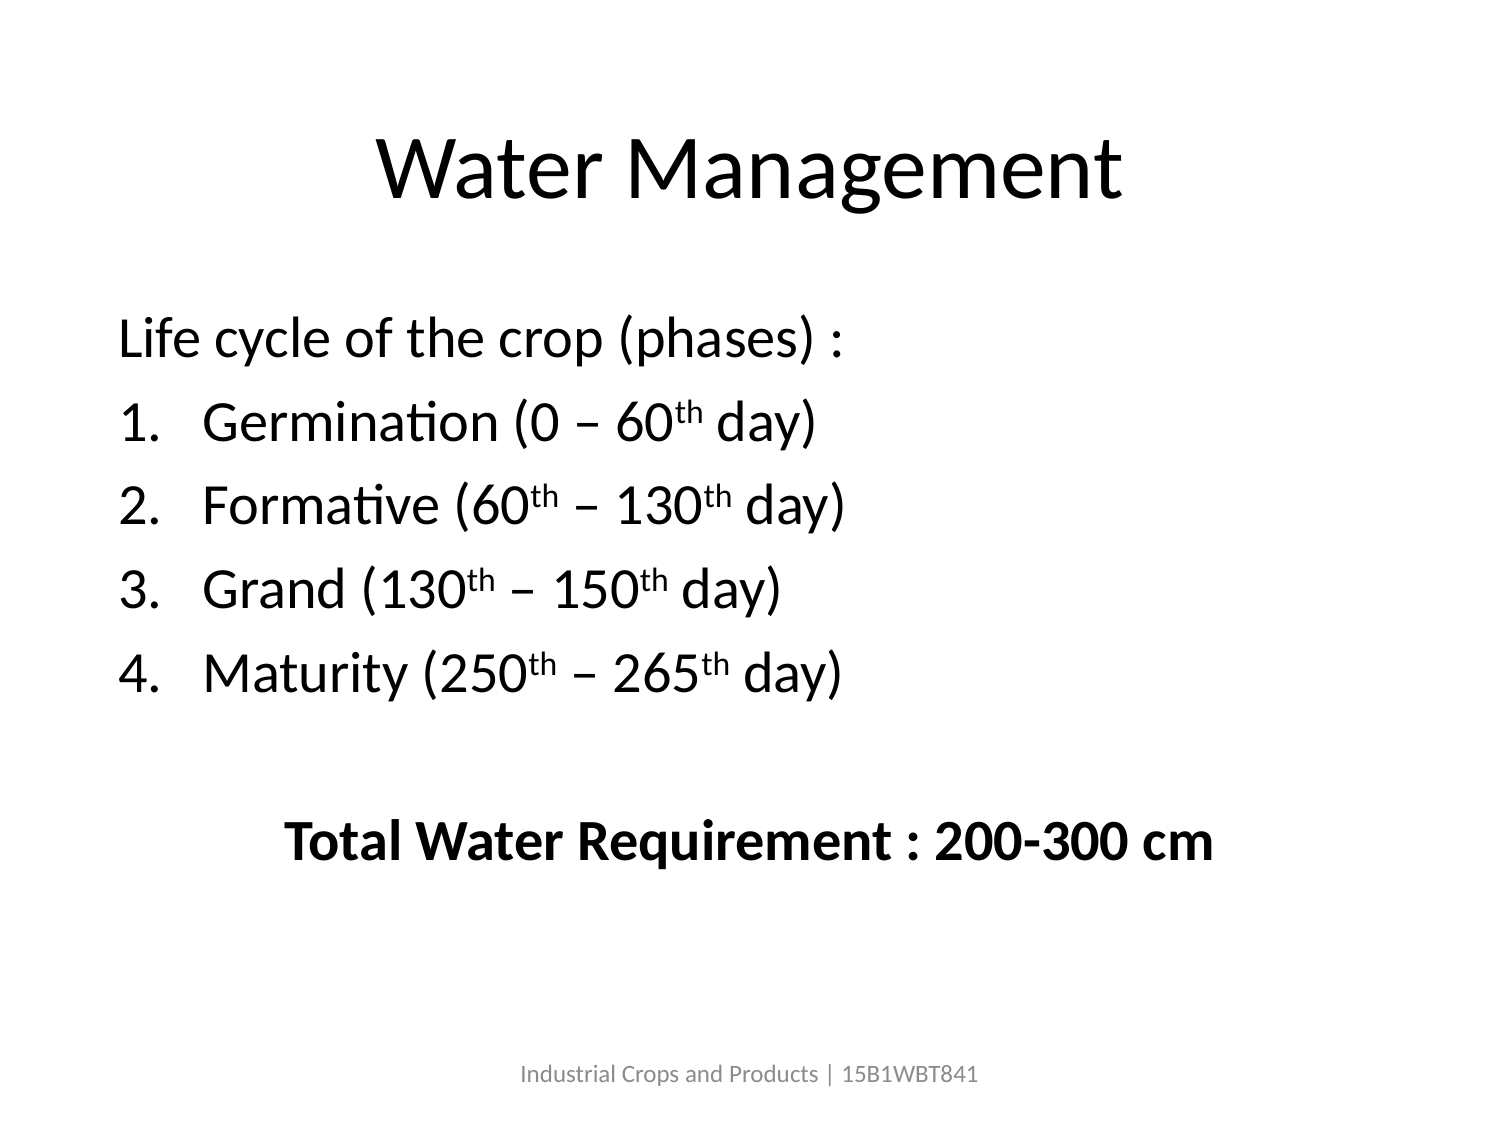

# Water Management
Life cycle of the crop (phases) :
Germination (0 – 60th day)
Formative (60th – 130th day)
Grand (130th – 150th day)
Maturity (250th – 265th day)

Total Water Requirement : 200-300 cm
Industrial Crops and Products | 15B1WBT841